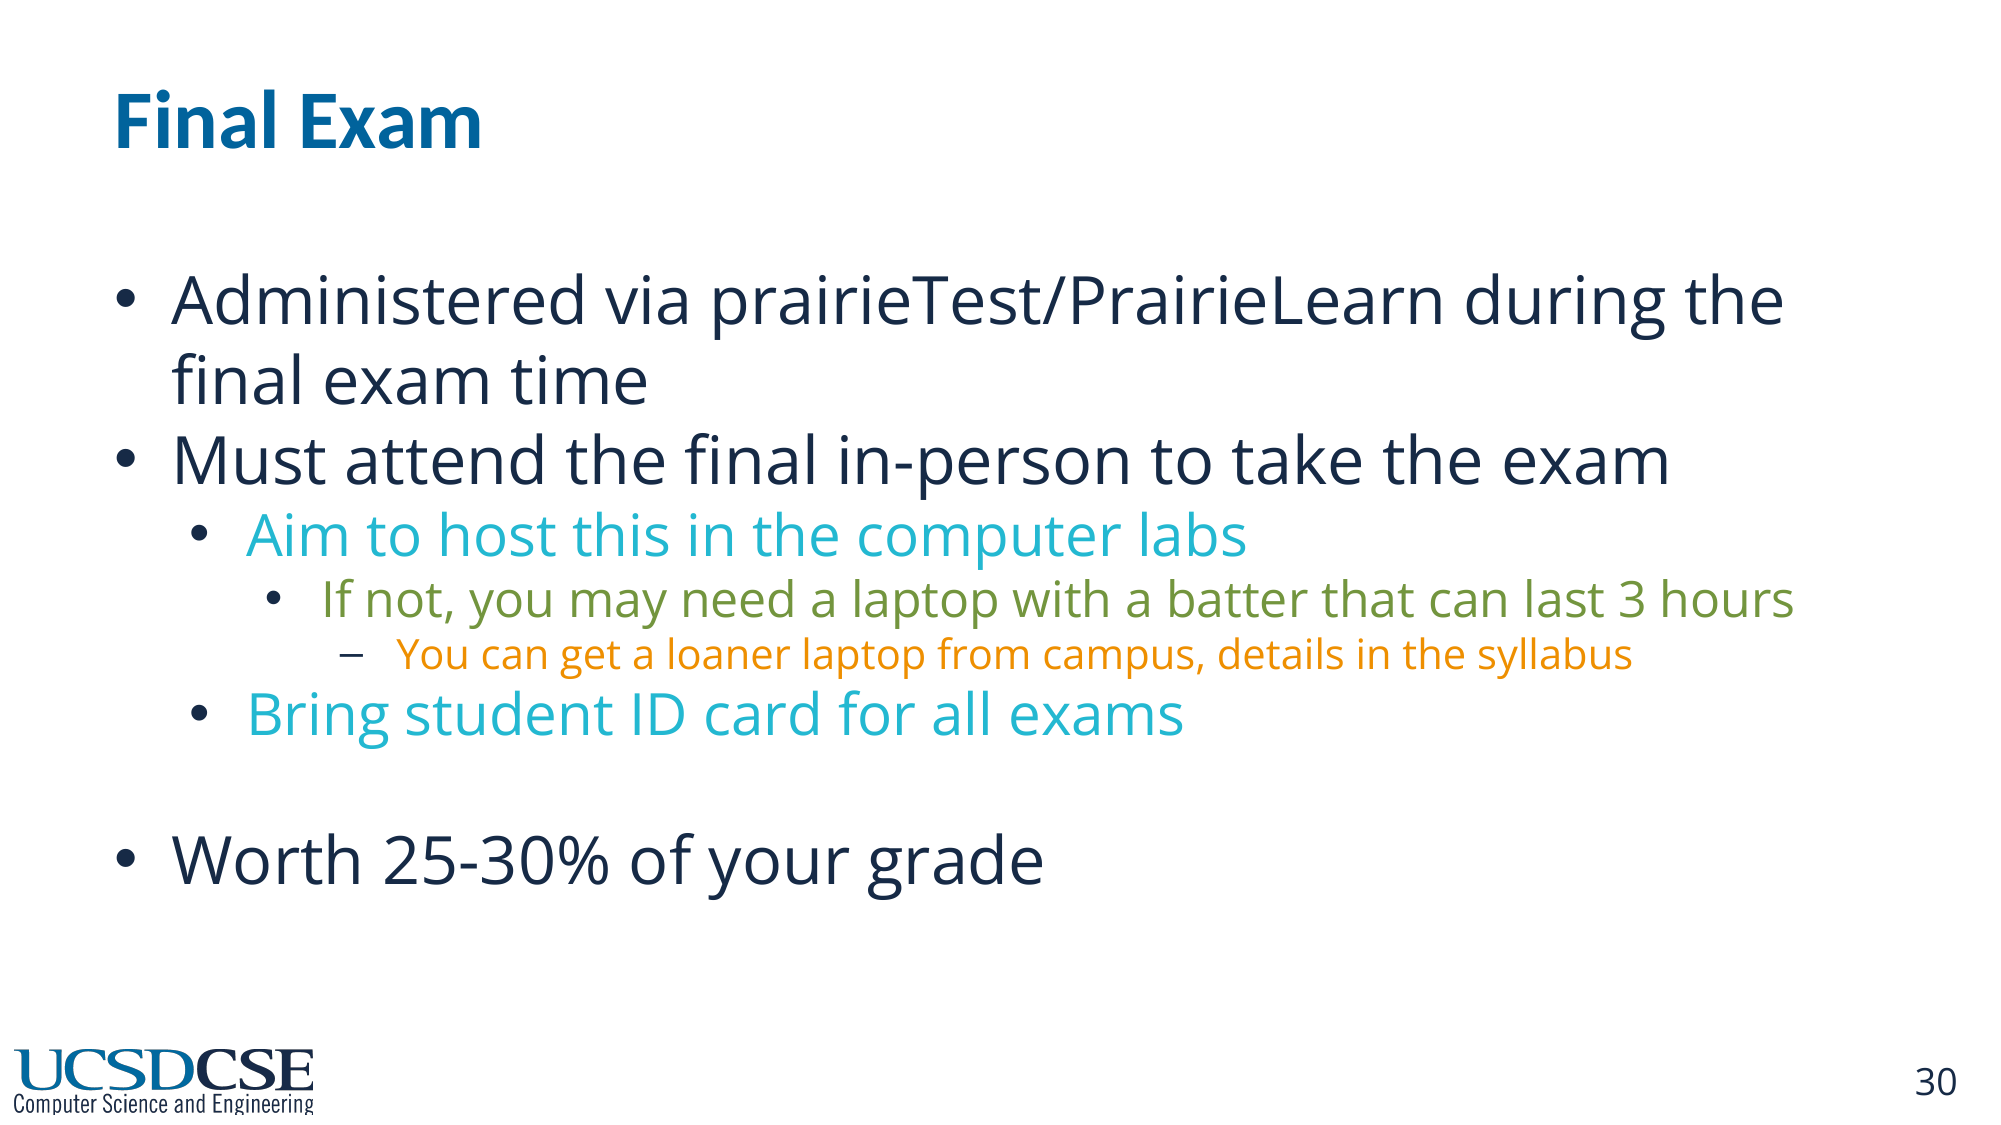

# Final Exam
Administered via prairieTest/PrairieLearn during the final exam time
Must attend the final in-person to take the exam
Aim to host this in the computer labs
If not, you may need a laptop with a batter that can last 3 hours
You can get a loaner laptop from campus, details in the syllabus
Bring student ID card for all exams

Worth 25-30% of your grade